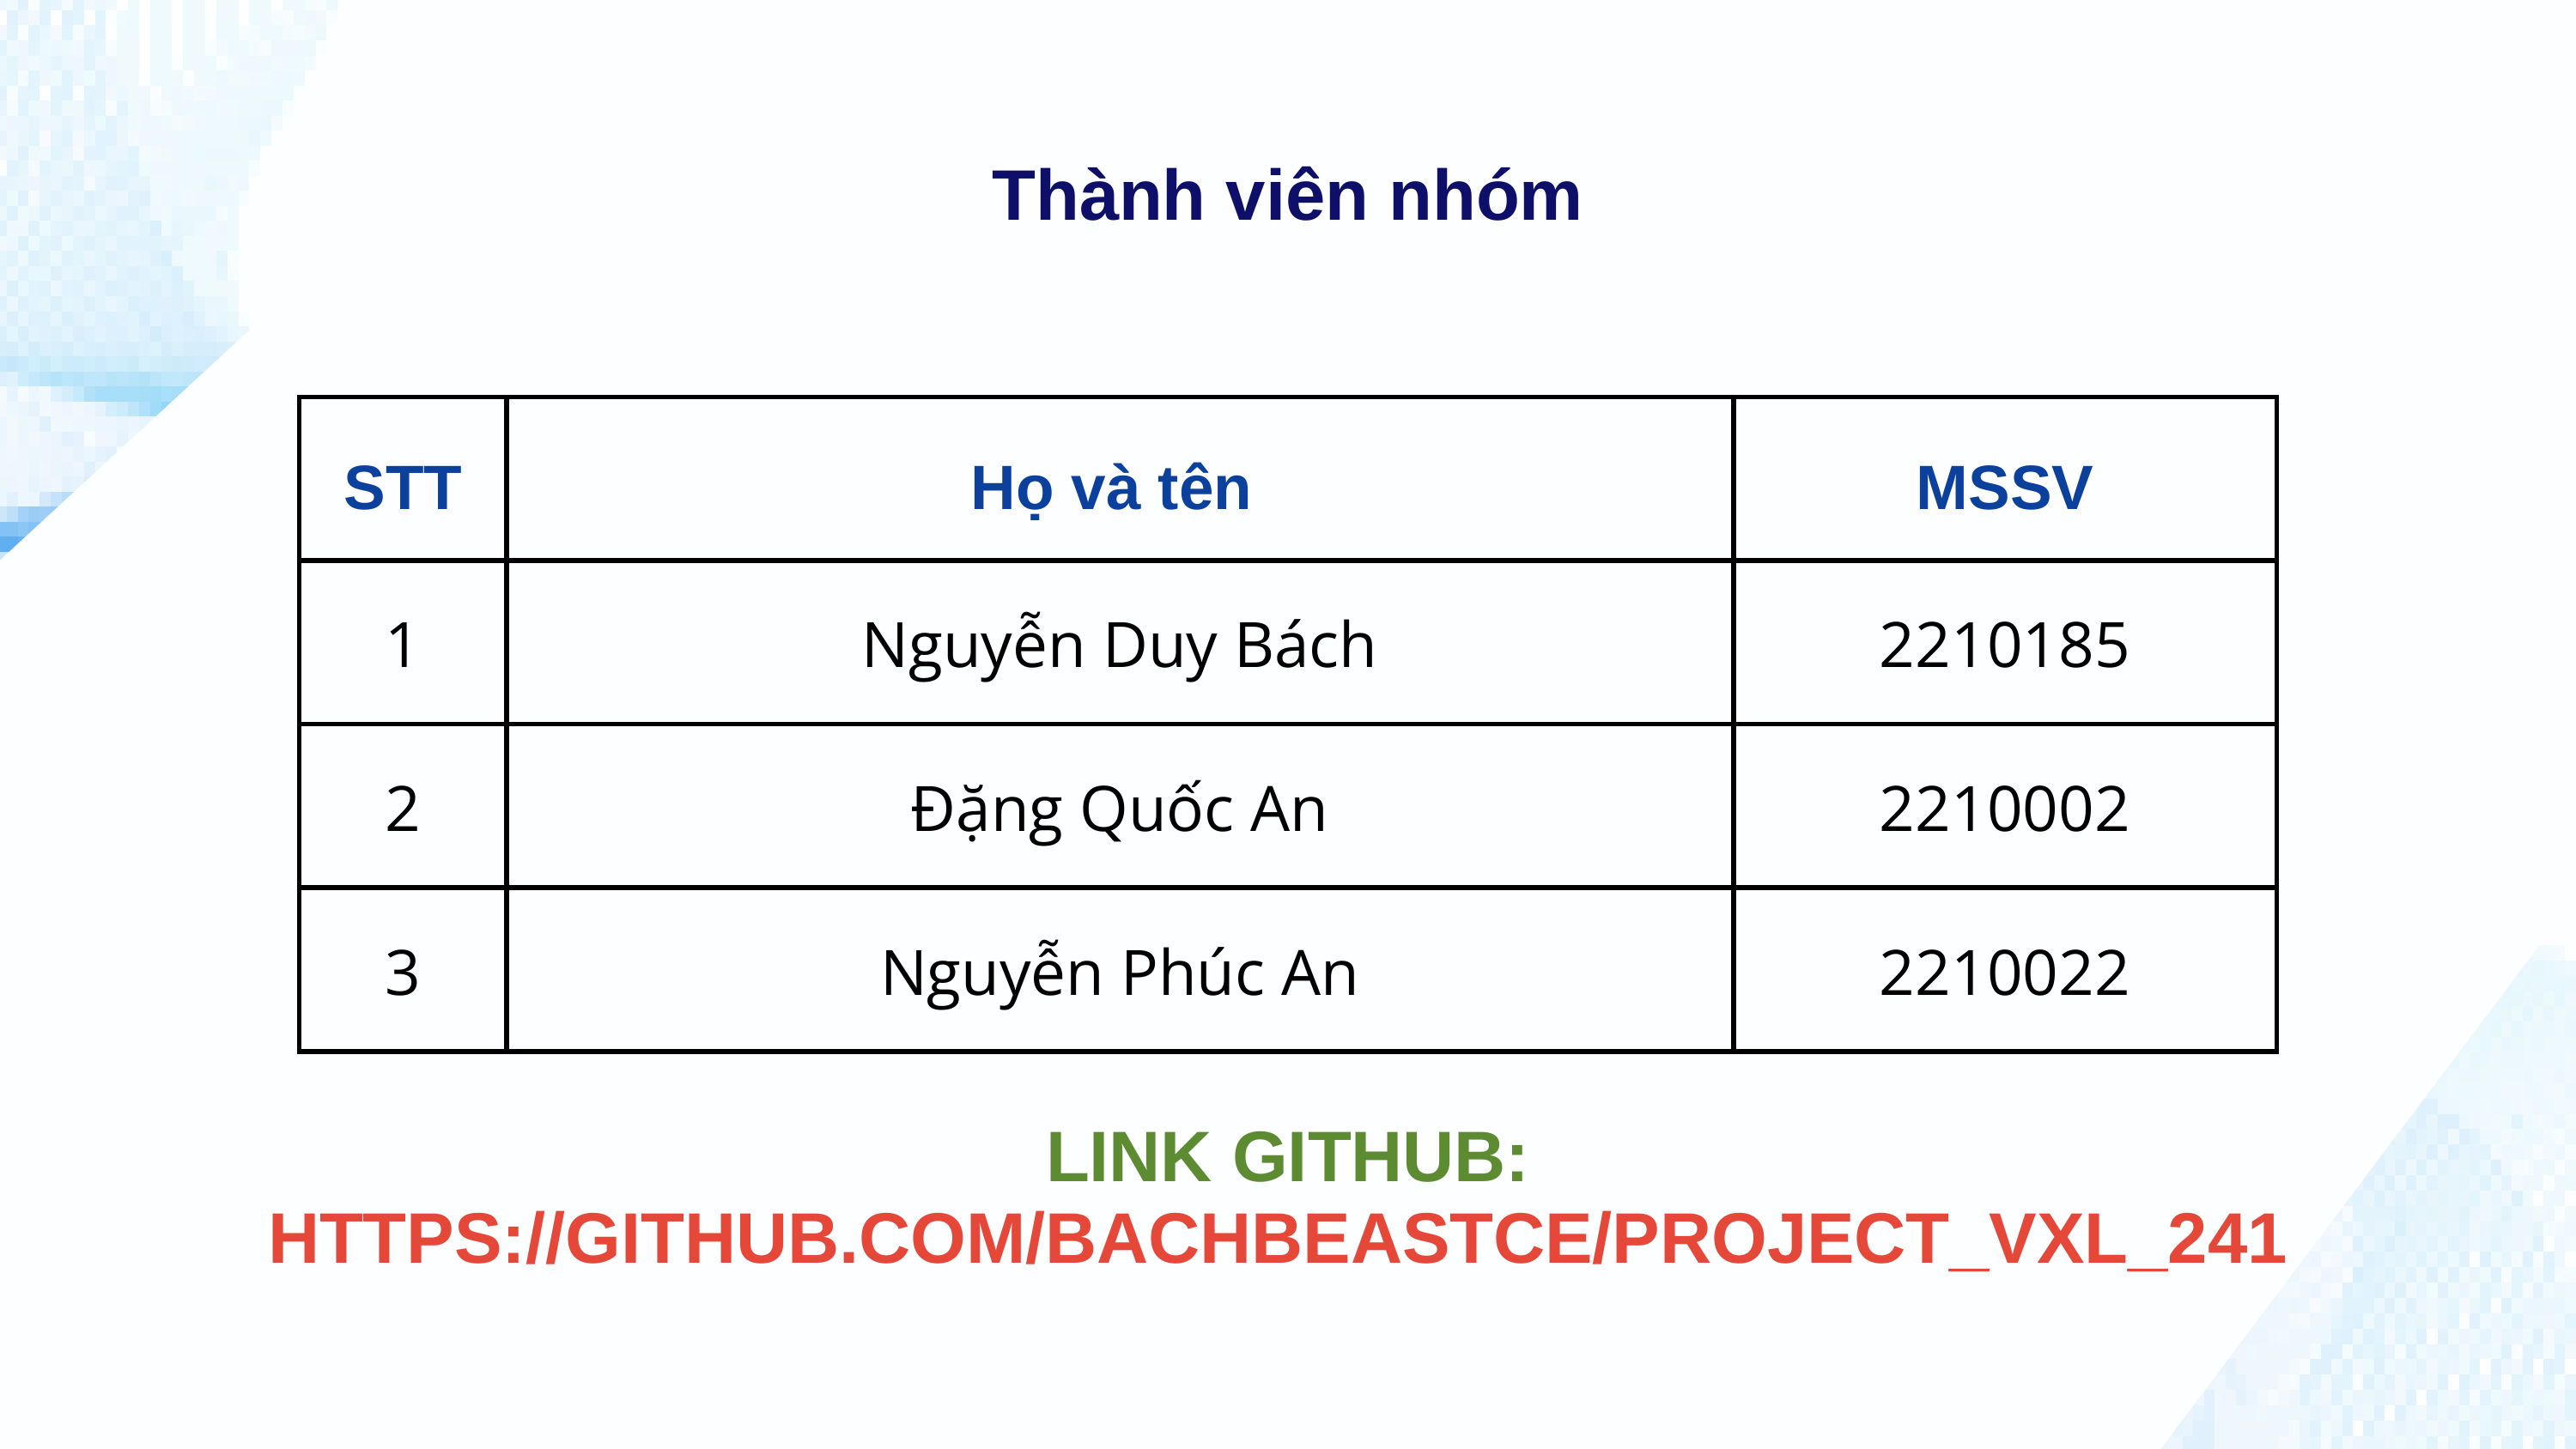

Thành viên nhóm
| STT | Họ và tên | MSSV |
| --- | --- | --- |
| 1 | Nguyễn Duy Bách | 2210185 |
| 2 | Đặng Quốc An | 2210002 |
| 3 | Nguyễn Phúc An | 2210022 |

LINK GITHUB: HTTPS://GITHUB.COM/BACHBEASTCE/PROJECT_VXL_241